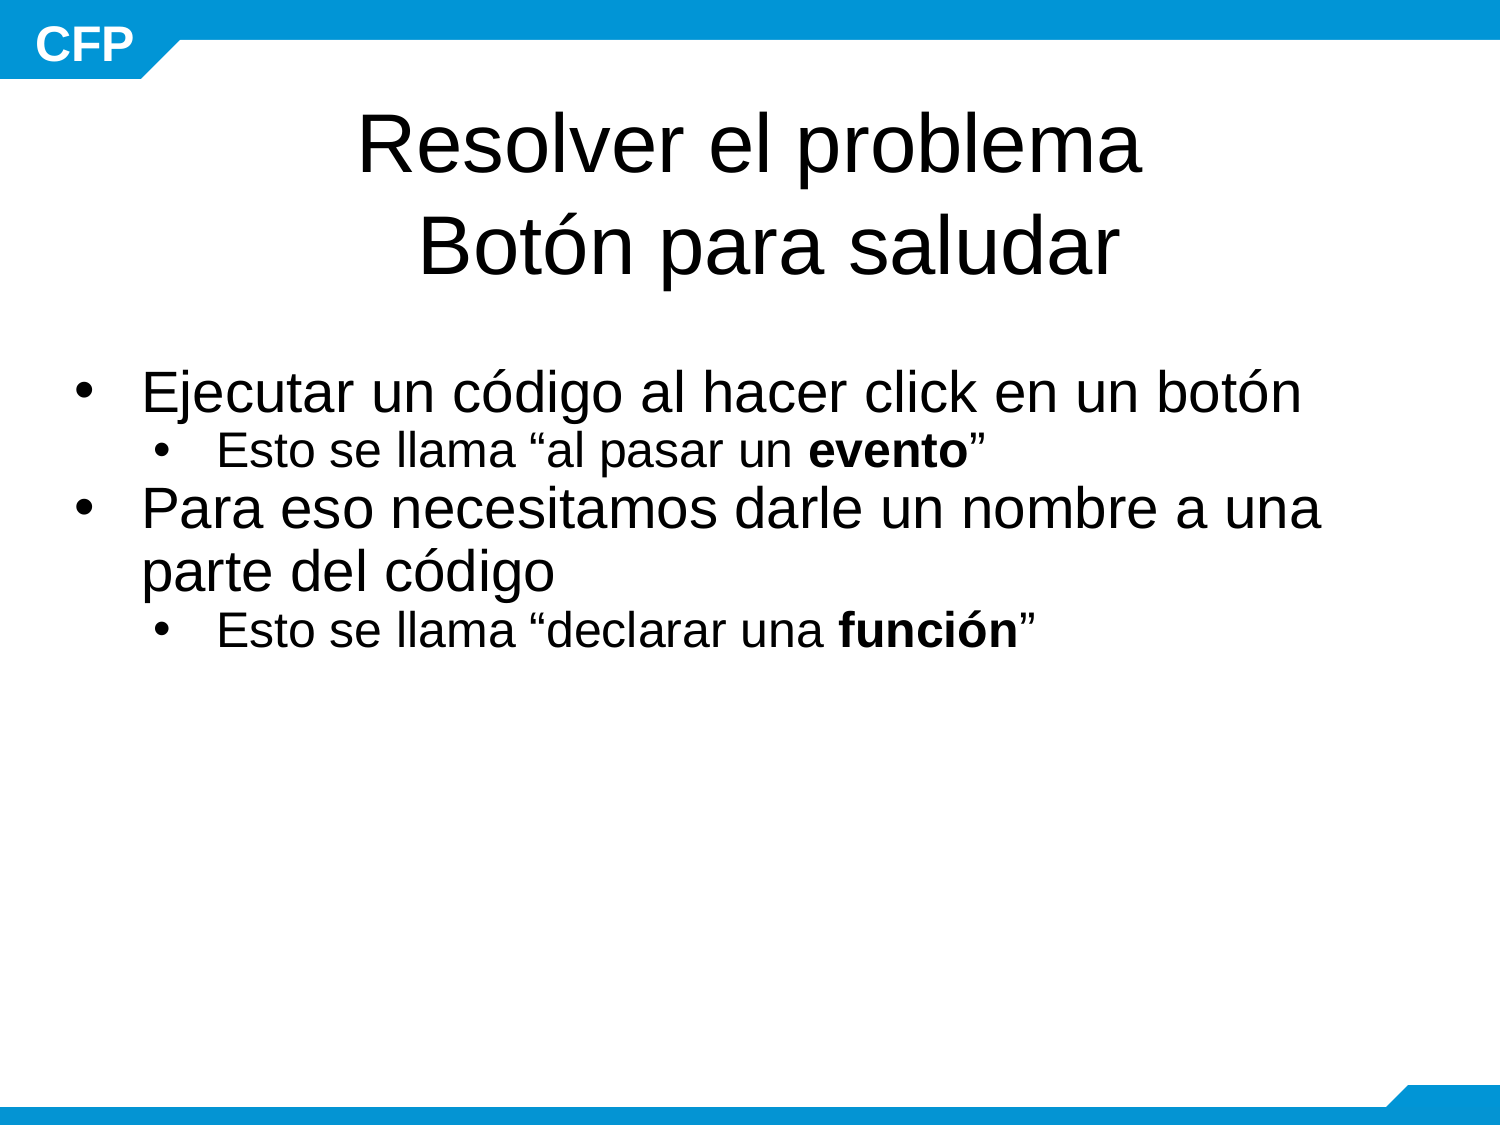

# Resolver el problema
Botón para saludar
Ejecutar un código al hacer click en un botón
Esto se llama “al pasar un evento”
Para eso necesitamos darle un nombre a una parte del código
Esto se llama “declarar una función”